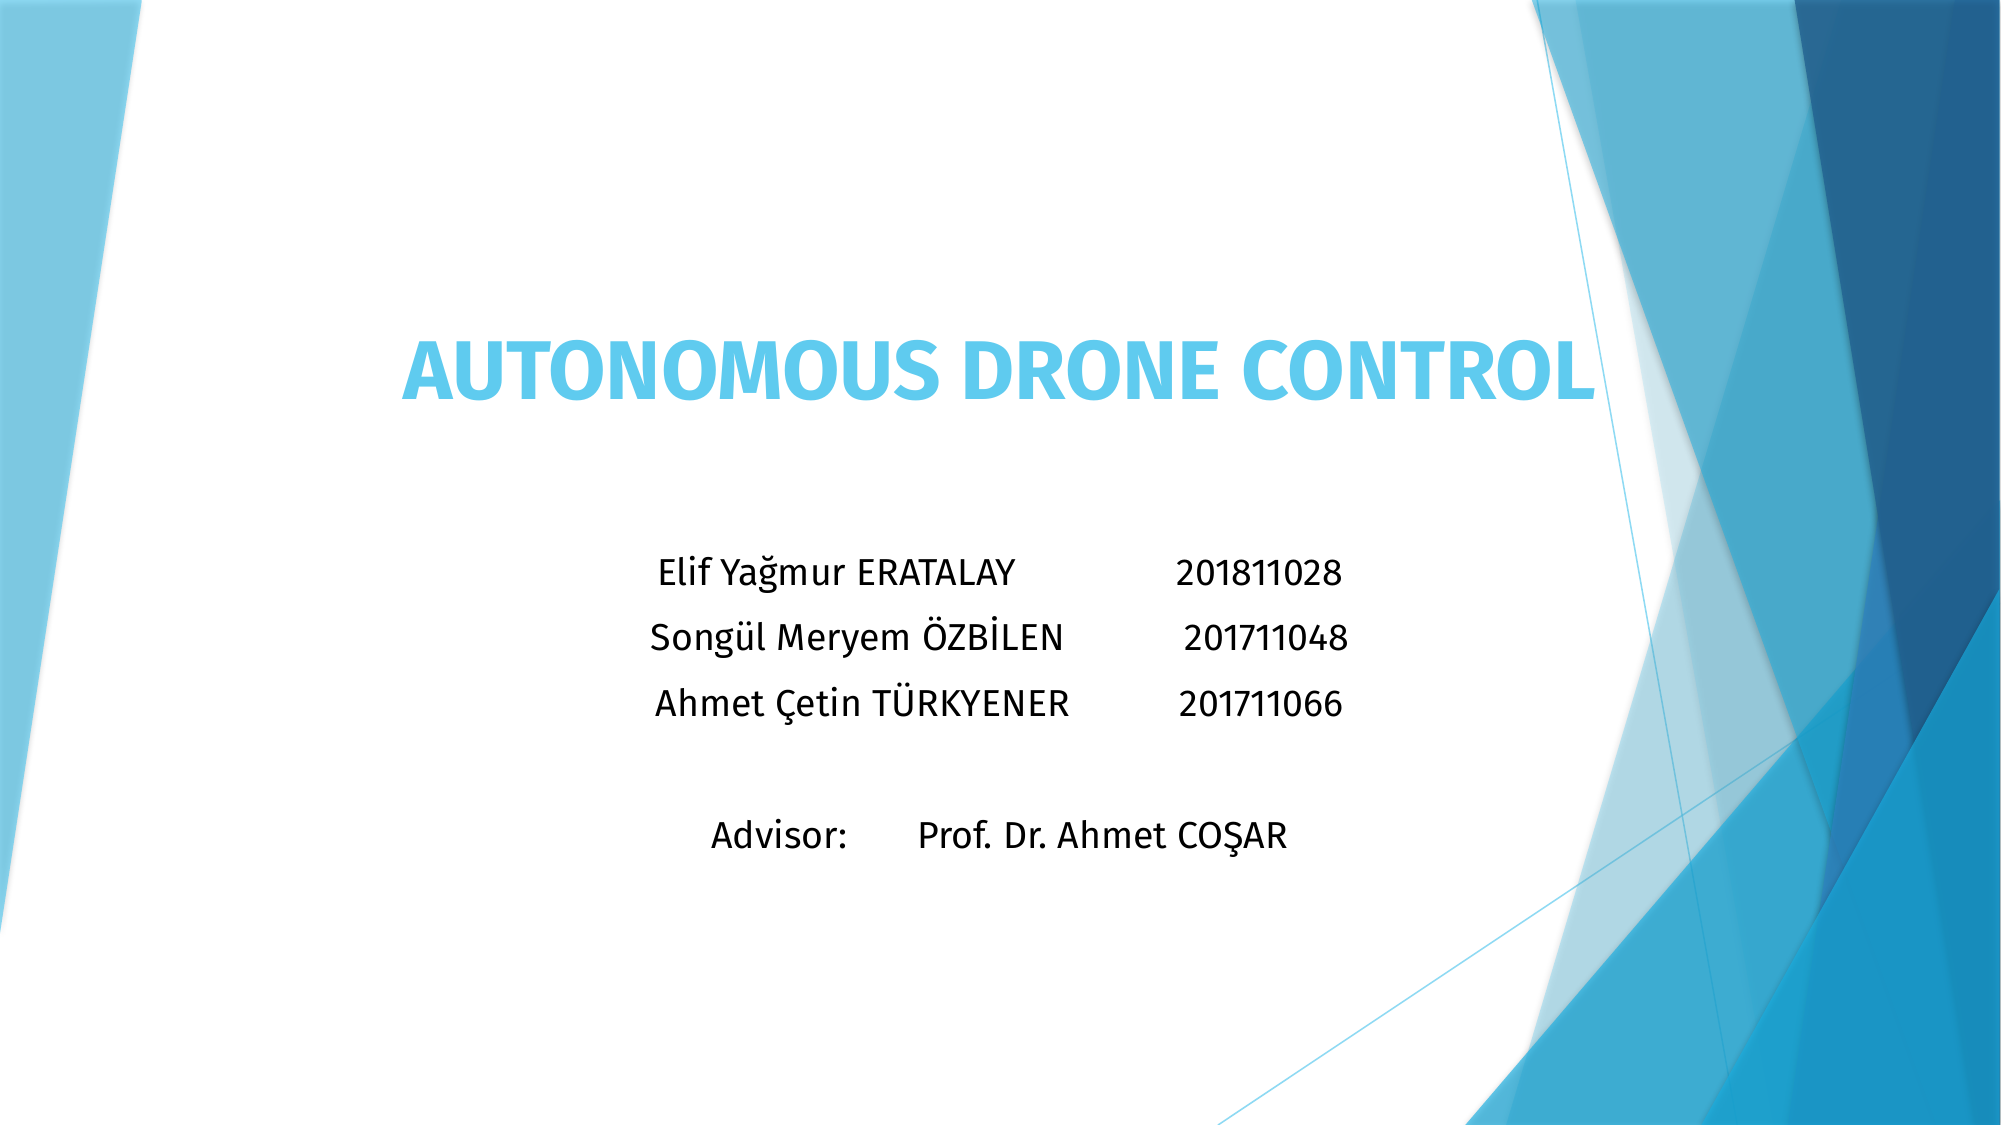

# AUTONOMOUS DRONE CONTROL
Elif Yağmur ERATALAY                201811028
Songül Meryem ÖZBİLEN            201711048
 Ahmet Çetin TÜRKYENER           201711066

Advisor:       Prof. Dr. Ahmet COŞAR